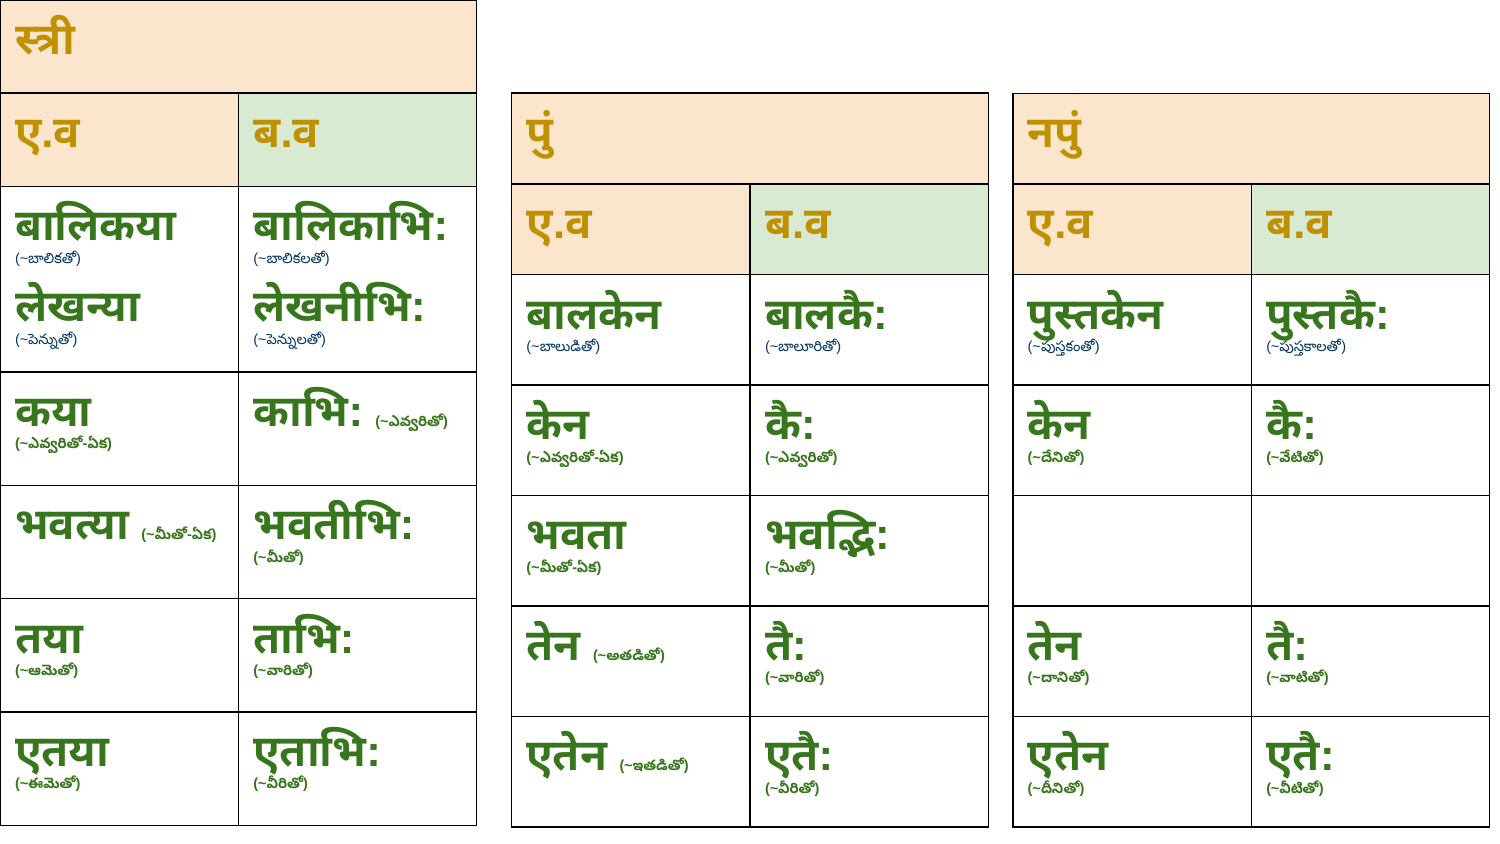

| स्त्री |  |
| --- | --- |
| ए.व | ब.व |
| बालिकया (~బాలికతో) लेखन्या (~పెన్నుతో) | बालिकाभि: (~బాలికలతో) लेखनीभि: (~పెన్నులతో) |
| कया (~ఎవ్వరితో-ఏక) | काभि: (~ఎవ్వరితో) |
| भवत्या (~మీతో-ఏక) | भवतीभि: (~మీతో) |
| तया (~ఆమెతో) | ताभि: (~వారితో) |
| एतया (~ఈమెతో) | एताभि: (~వీరితో) |
| पुं |  |
| --- | --- |
| ए.व | ब.व |
| बालकेन (~బాలుడితో) | बालकै: (~బాలూరితో) |
| केन (~ఎవ్వరితో-ఏక) | कै: (~ఎవ్వరితో) |
| भवता (~మీతో-ఏక) | भवद्भि: (~మీతో) |
| तेन (~అతడితో) | तै: (~వారితో) |
| एतेन (~ఇతడితో) | एतै: (~వీరితో) |
| नपुं |  |
| --- | --- |
| ए.व | ब.व |
| पुस्तकेन (~పుస్తకంతో) | पुस्तकै: (~పుస్తకాలతో) |
| केन (~దేనితో) | कै: (~వేటితో) |
|  |  |
| तेन (~దానితో) | तै: (~వాటితో) |
| एतेन (~దీనితో) | एतै: (~వీటితో) |